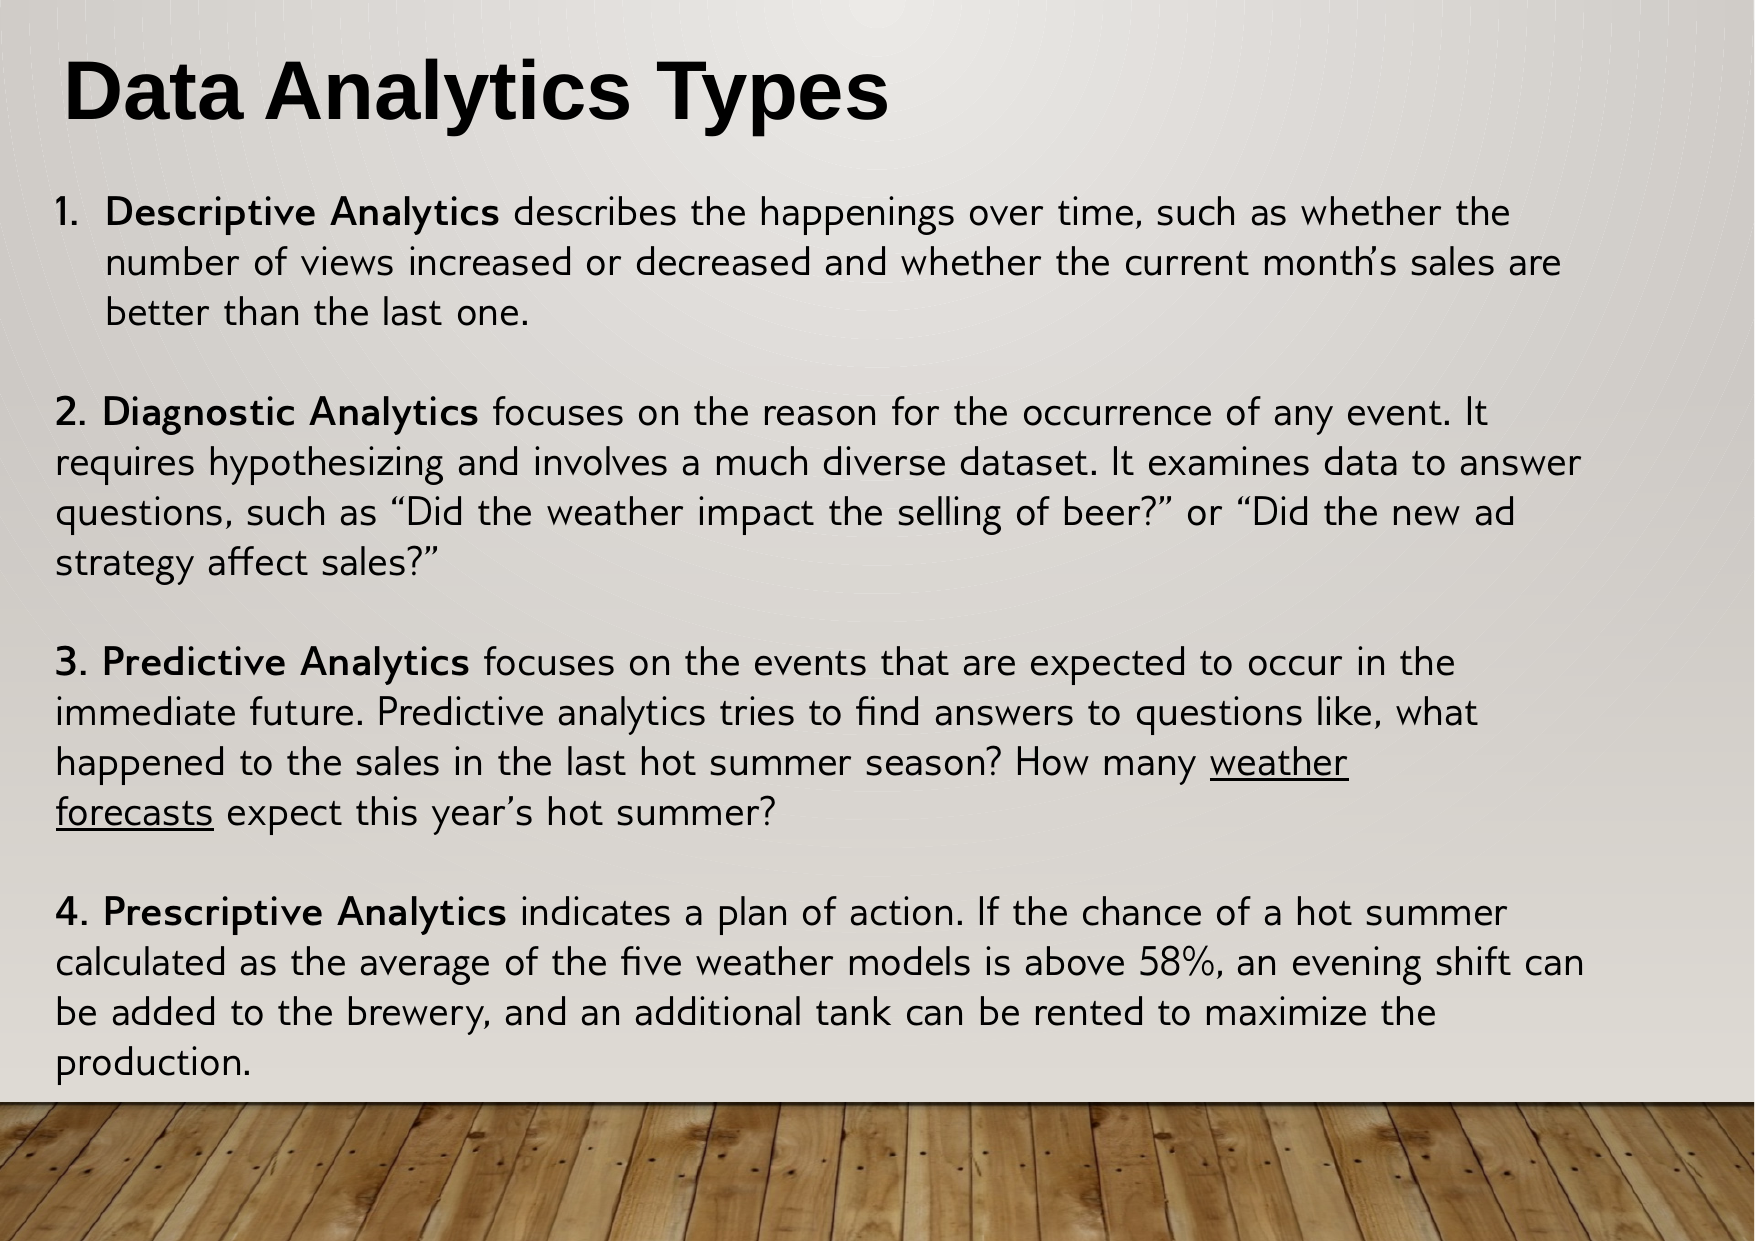

Data Analytics Types
Descriptive Analytics describes the happenings over time, such as whether the number of views increased or decreased and whether the current month’s sales are better than the last one.

2. Diagnostic Analytics focuses on the reason for the occurrence of any event. It requires hypothesizing and involves a much diverse dataset. It examines data to answer questions, such as “Did the weather impact the selling of beer?” or “Did the new ad strategy affect sales?”

3. Predictive Analytics focuses on the events that are expected to occur in the immediate future. Predictive analytics tries to find answers to questions like, what happened to the sales in the last hot summer season? How many weather forecasts expect this year’s hot summer?

4. Prescriptive Analytics indicates a plan of action. If the chance of a hot summer calculated as the average of the five weather models is above 58%, an evening shift can be added to the brewery, and an additional tank can be rented to maximize the production.